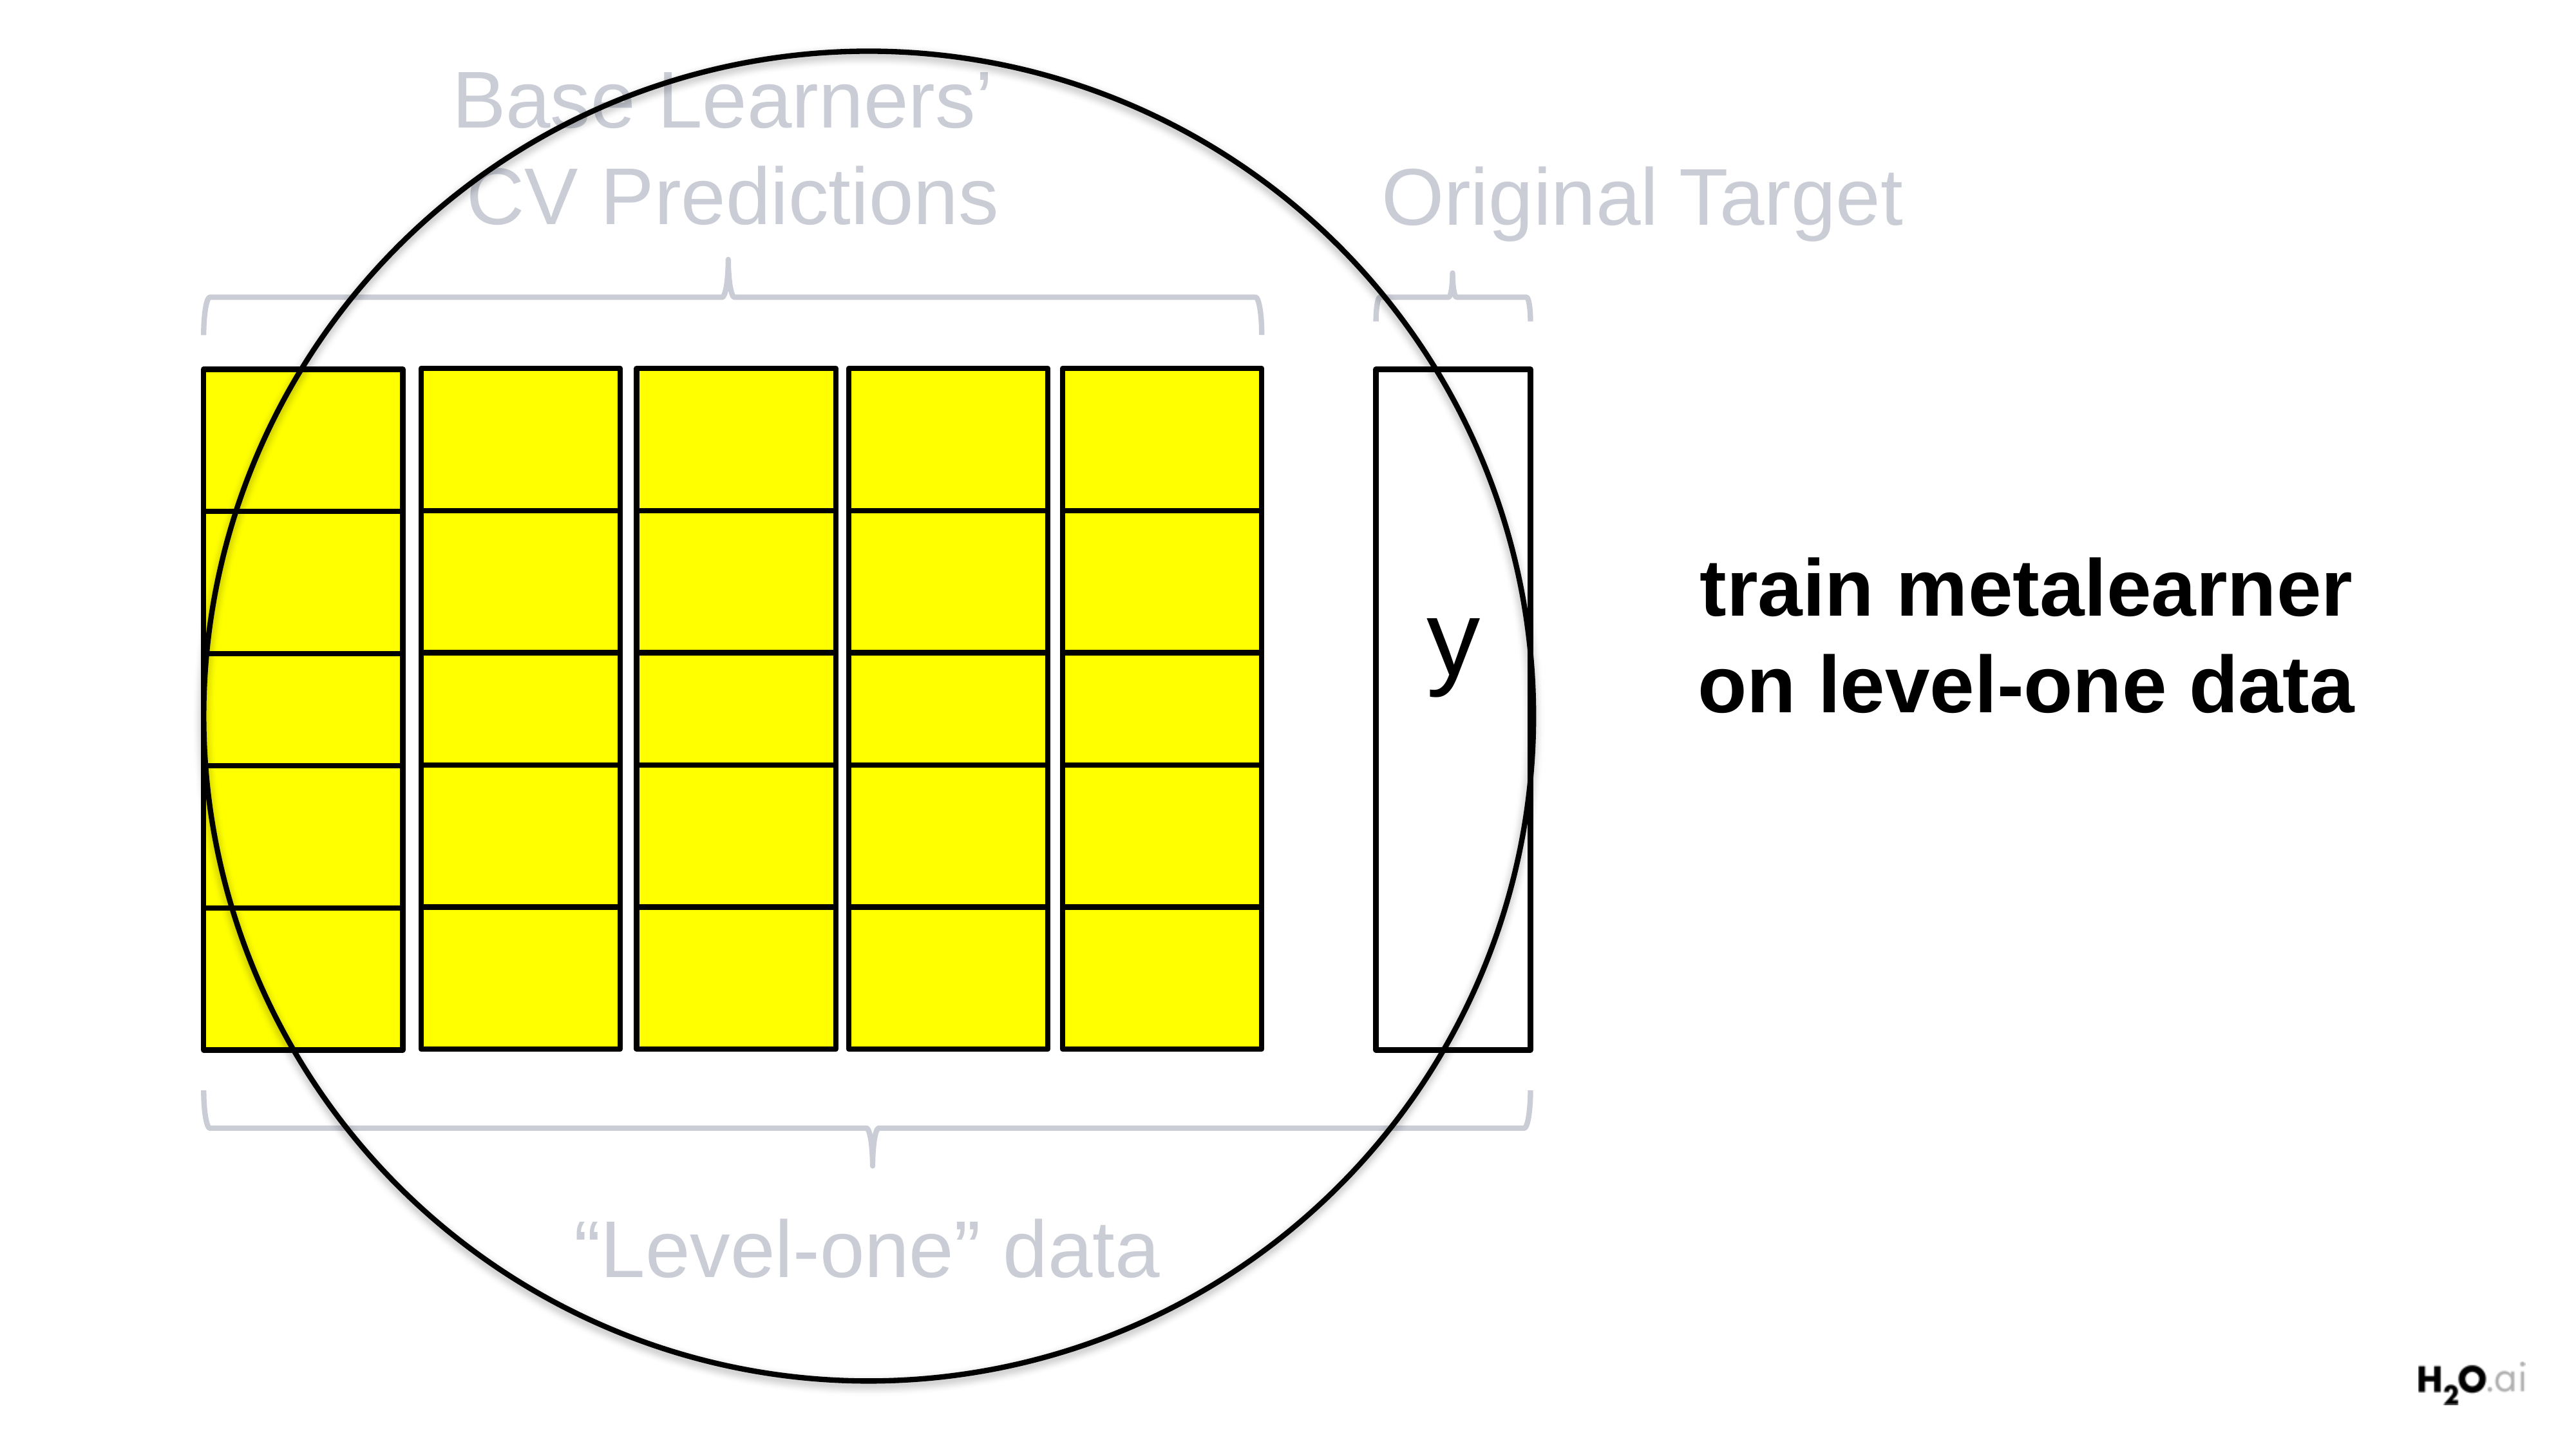

Base Learners’
CV Predictions

Original Target

y

train metalearner
on level-one data
“Level-one” data